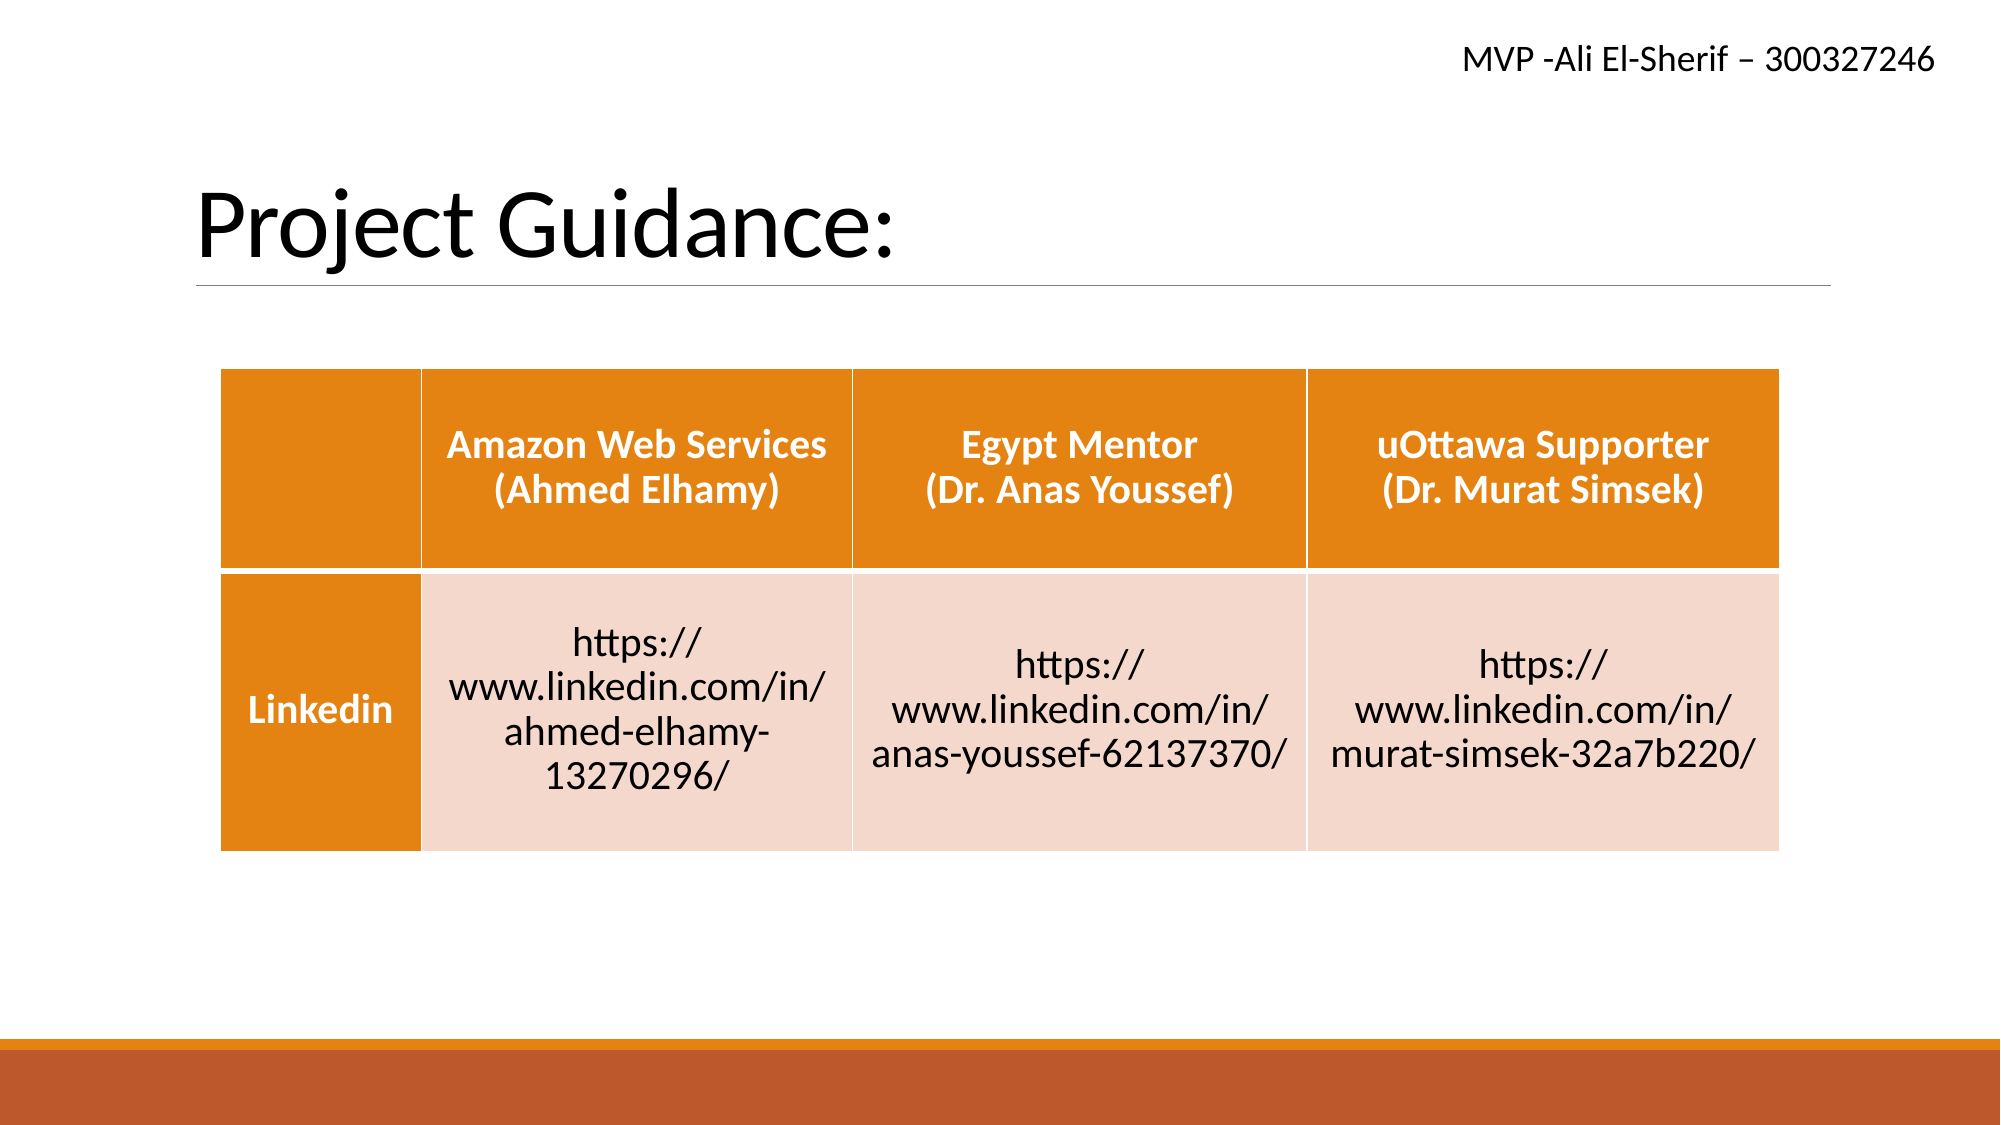

MVP -Ali El-Sherif – 300327246
# Project Guidance:
|  | Amazon Web Services (Ahmed Elhamy) | Egypt Mentor (Dr. Anas Youssef) | uOttawa Supporter (Dr. Murat Simsek) |
| --- | --- | --- | --- |
| Linkedin | https://www.linkedin.com/in/ahmed-elhamy-13270296/ | https://www.linkedin.com/in/anas-youssef-62137370/ | https://www.linkedin.com/in/murat-simsek-32a7b220/ |